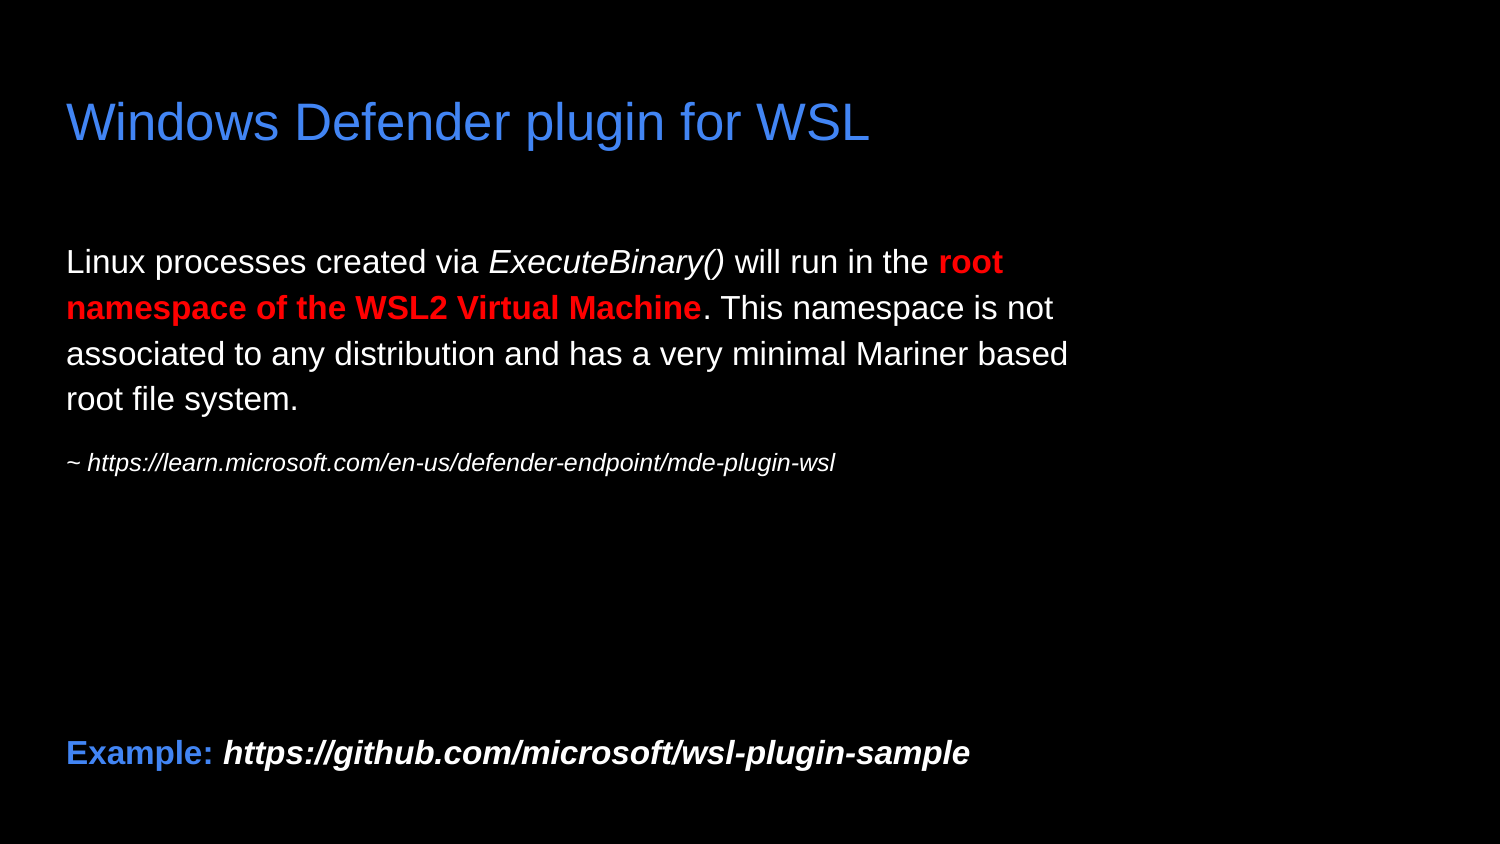

# Windows Defender plugin for WSL

Linux processes created via ExecuteBinary() will run in the root namespace of the WSL2 Virtual Machine. This namespace is not associated to any distribution and has a very minimal Mariner based root file system.
~ https://learn.microsoft.com/en-us/defender-endpoint/mde-plugin-wsl
Example: https://github.com/microsoft/wsl-plugin-sample